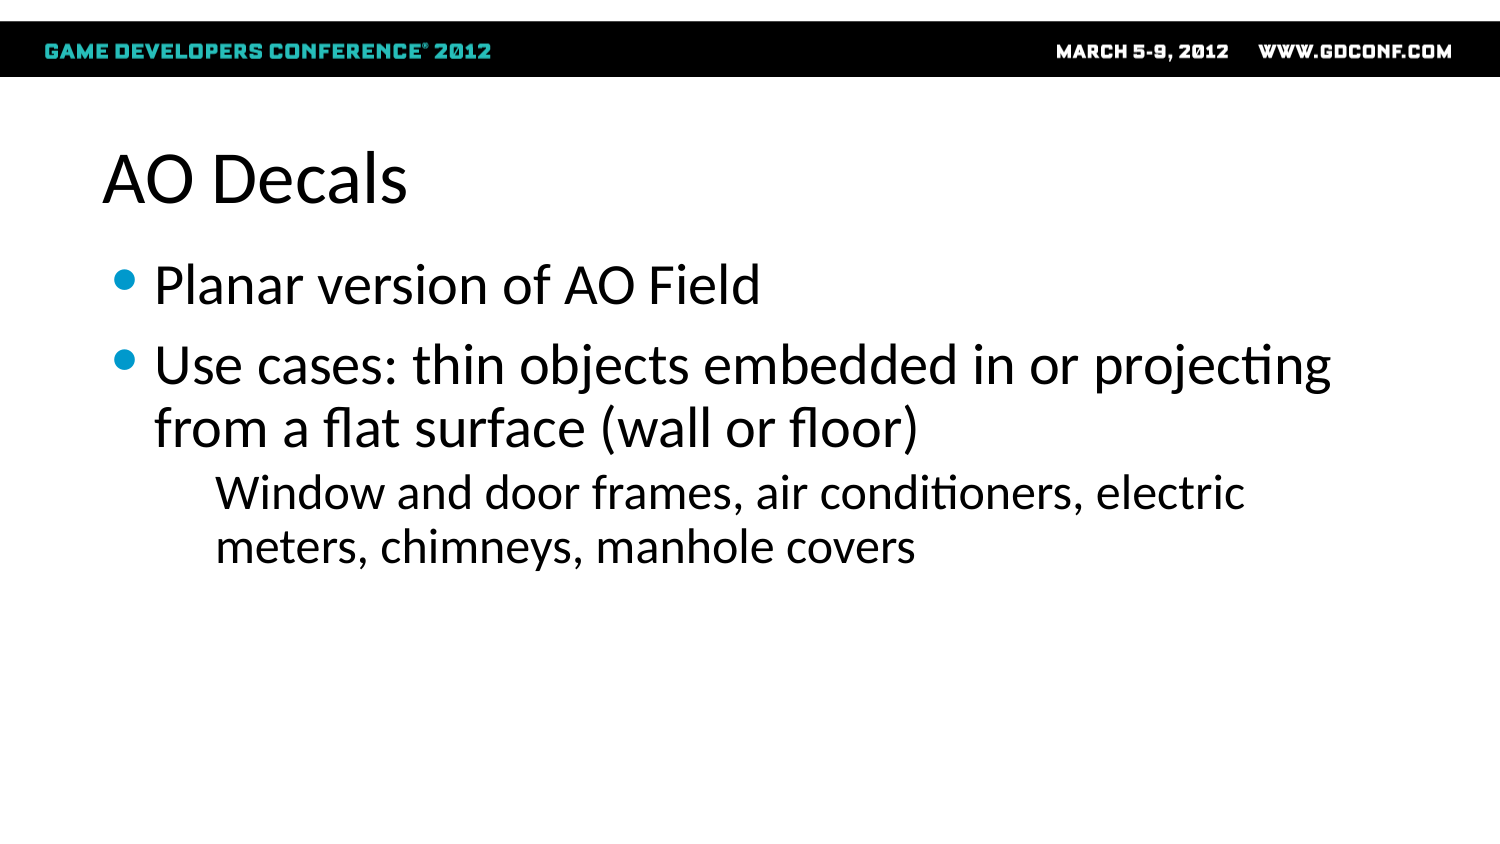

# AO Decals
Planar version of AO Field
Use cases: thin objects embedded in or projecting from a flat surface (wall or floor)
Window and door frames, air conditioners, electric meters, chimneys, manhole covers